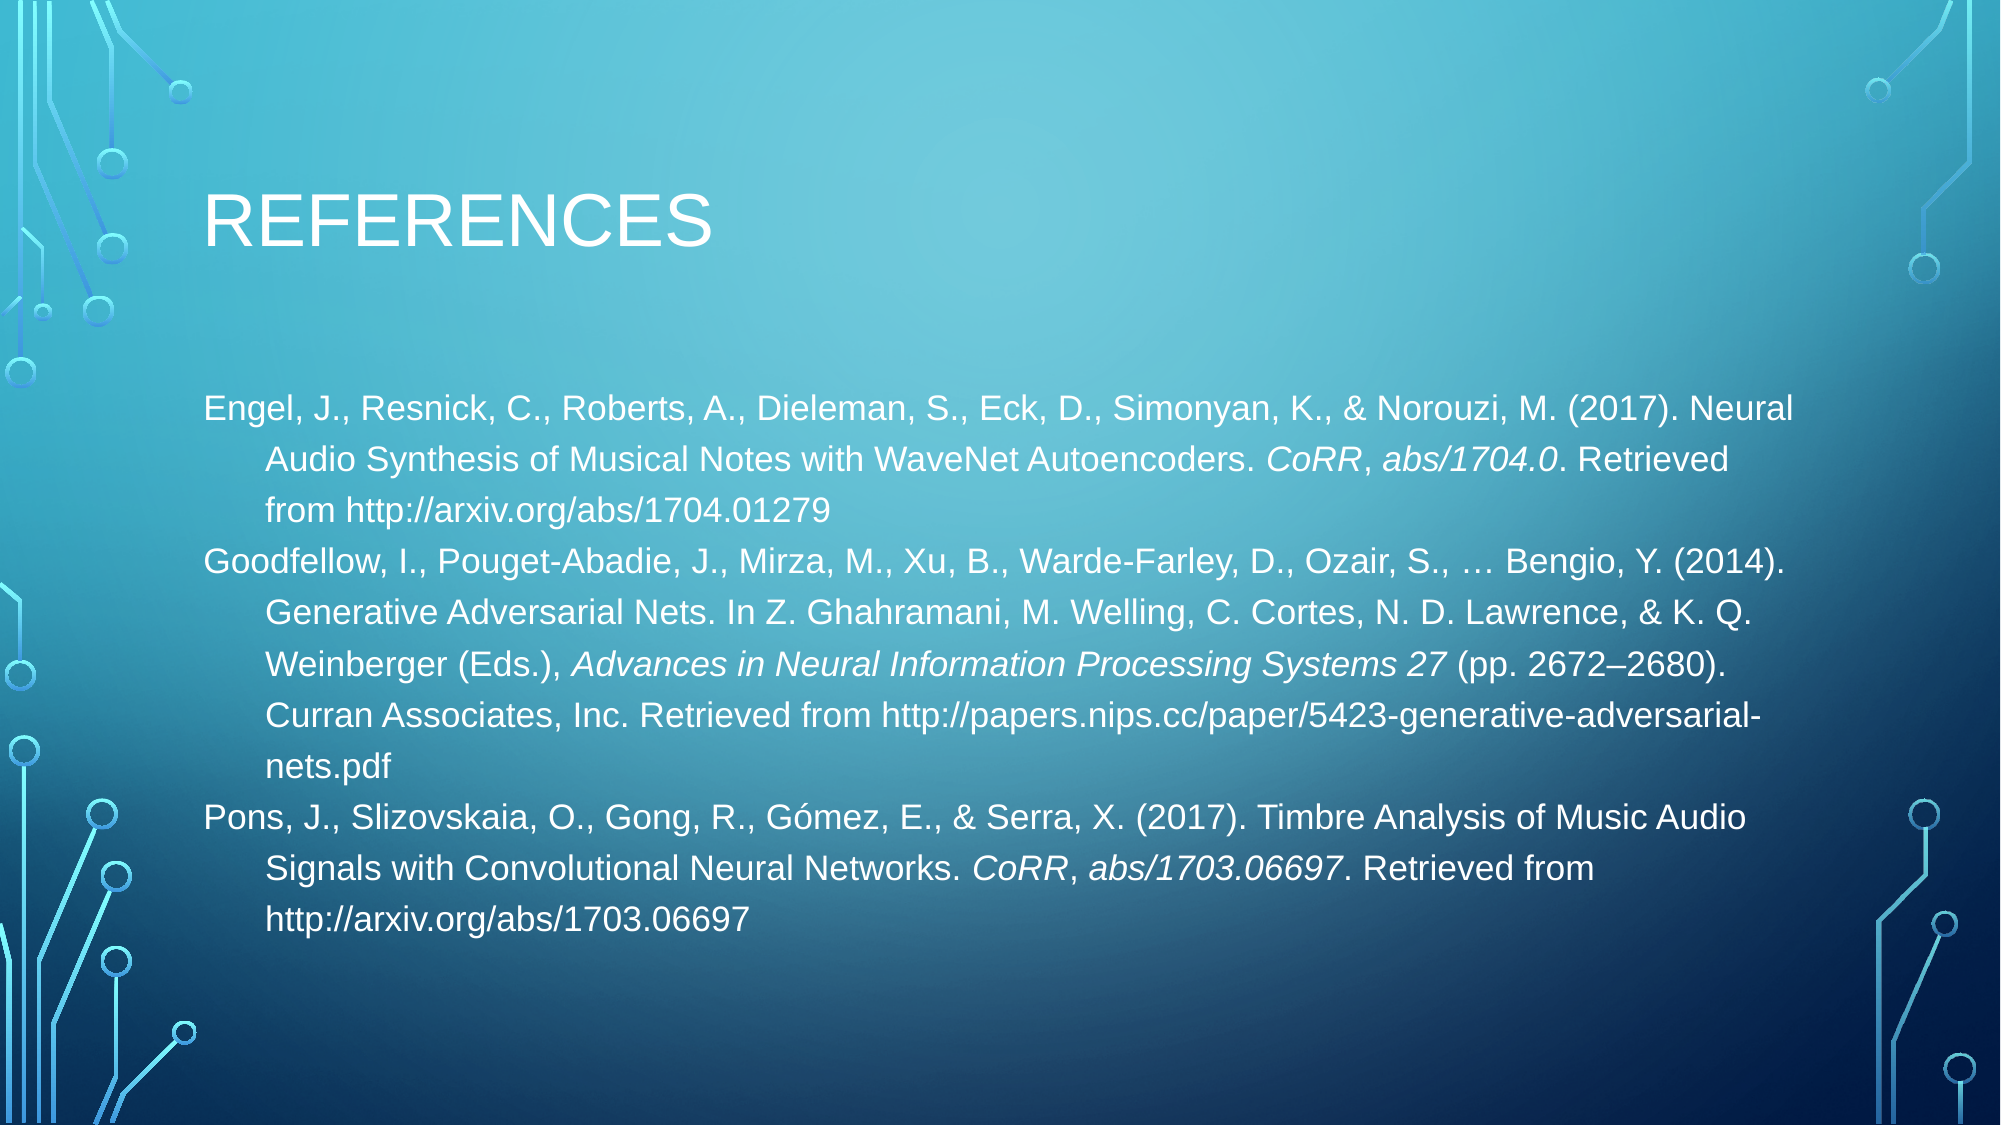

# References
Engel, J., Resnick, C., Roberts, A., Dieleman, S., Eck, D., Simonyan, K., & Norouzi, M. (2017). Neural Audio Synthesis of Musical Notes with WaveNet Autoencoders. CoRR, abs/1704.0. Retrieved from http://arxiv.org/abs/1704.01279
Goodfellow, I., Pouget-Abadie, J., Mirza, M., Xu, B., Warde-Farley, D., Ozair, S., … Bengio, Y. (2014). Generative Adversarial Nets. In Z. Ghahramani, M. Welling, C. Cortes, N. D. Lawrence, & K. Q. Weinberger (Eds.), Advances in Neural Information Processing Systems 27 (pp. 2672–2680). Curran Associates, Inc. Retrieved from http://papers.nips.cc/paper/5423-generative-adversarial-nets.pdf
Pons, J., Slizovskaia, O., Gong, R., Gómez, E., & Serra, X. (2017). Timbre Analysis of Music Audio Signals with Convolutional Neural Networks. CoRR, abs/1703.06697. Retrieved from http://arxiv.org/abs/1703.06697